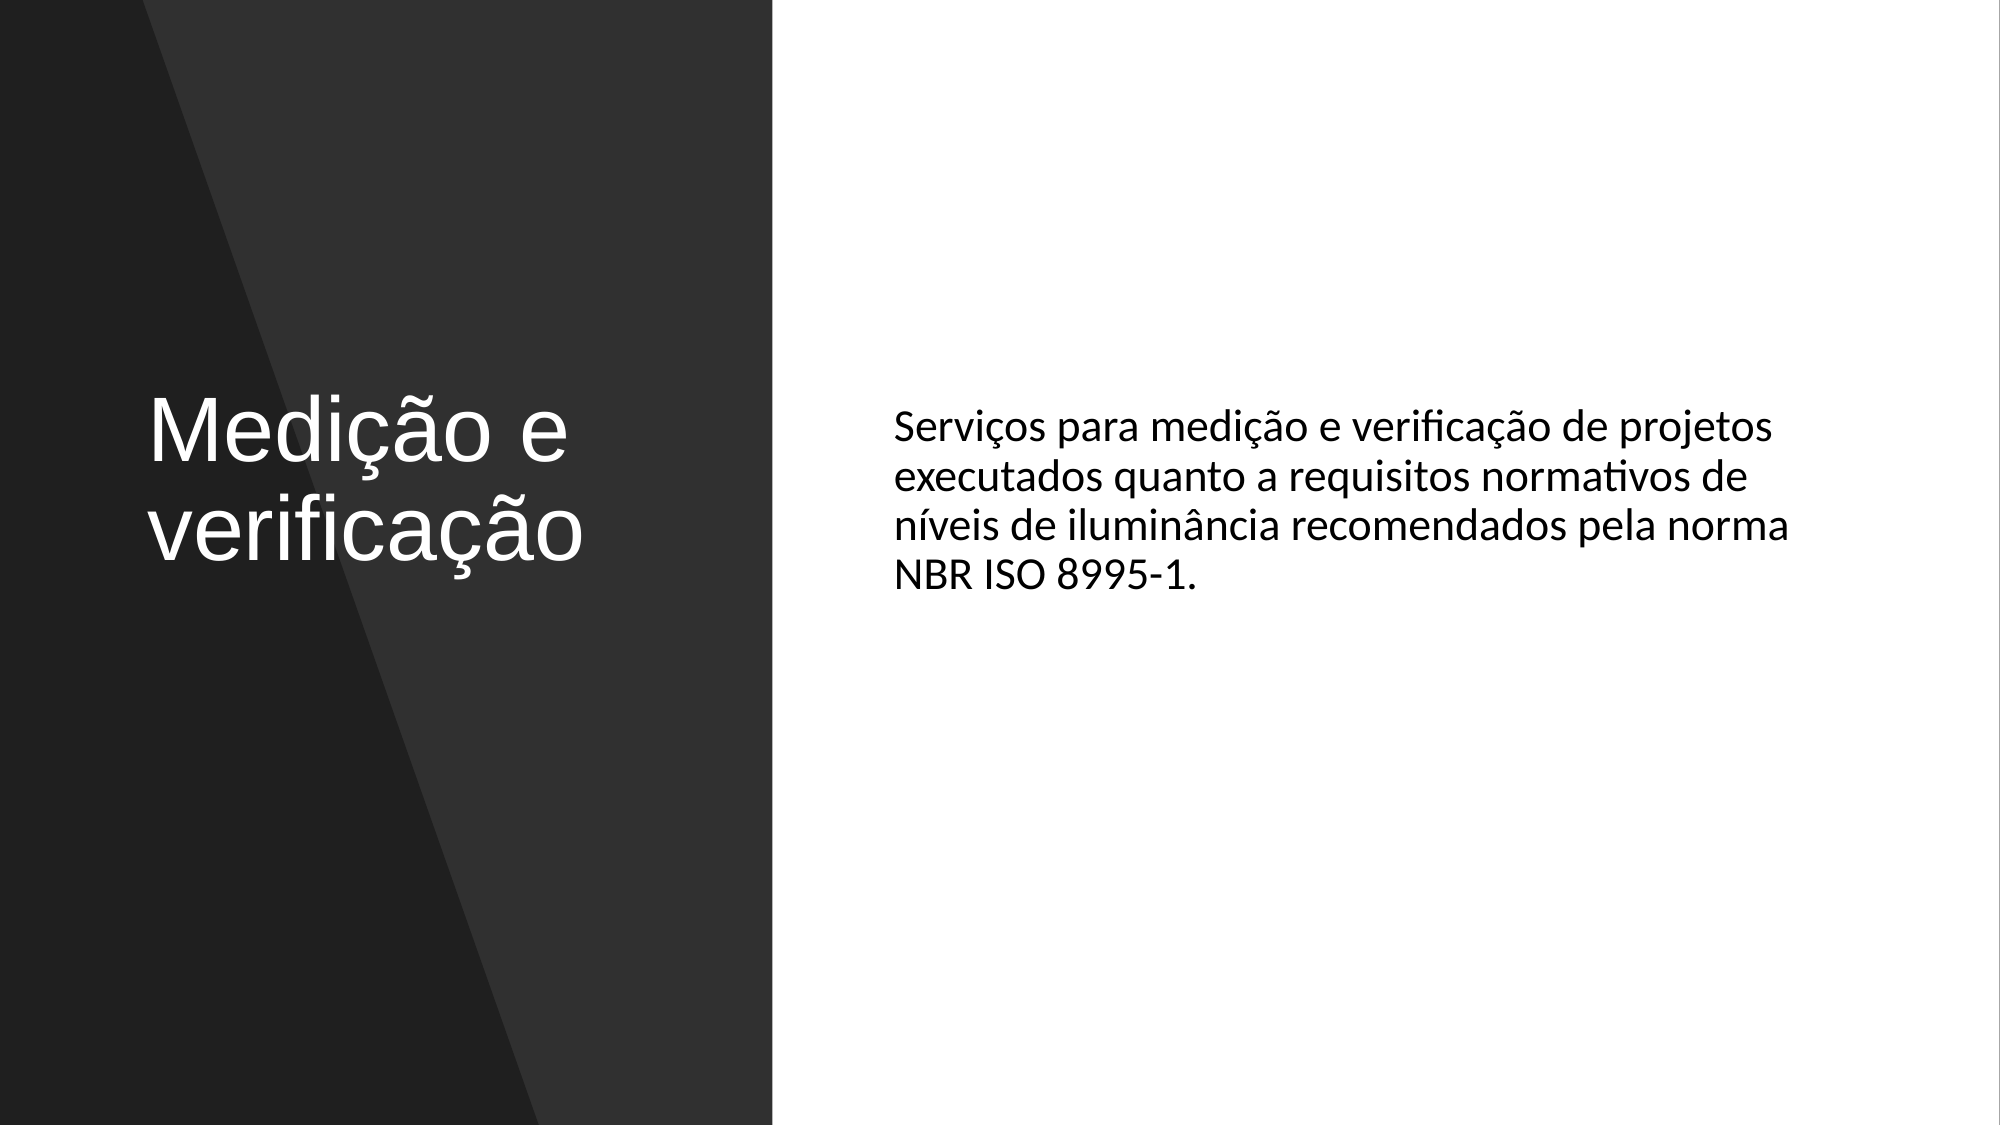

# Medição e verificação
Serviços para medição e verificação de projetos executados quanto a requisitos normativos de níveis de iluminância recomendados pela norma NBR ISO 8995-1.